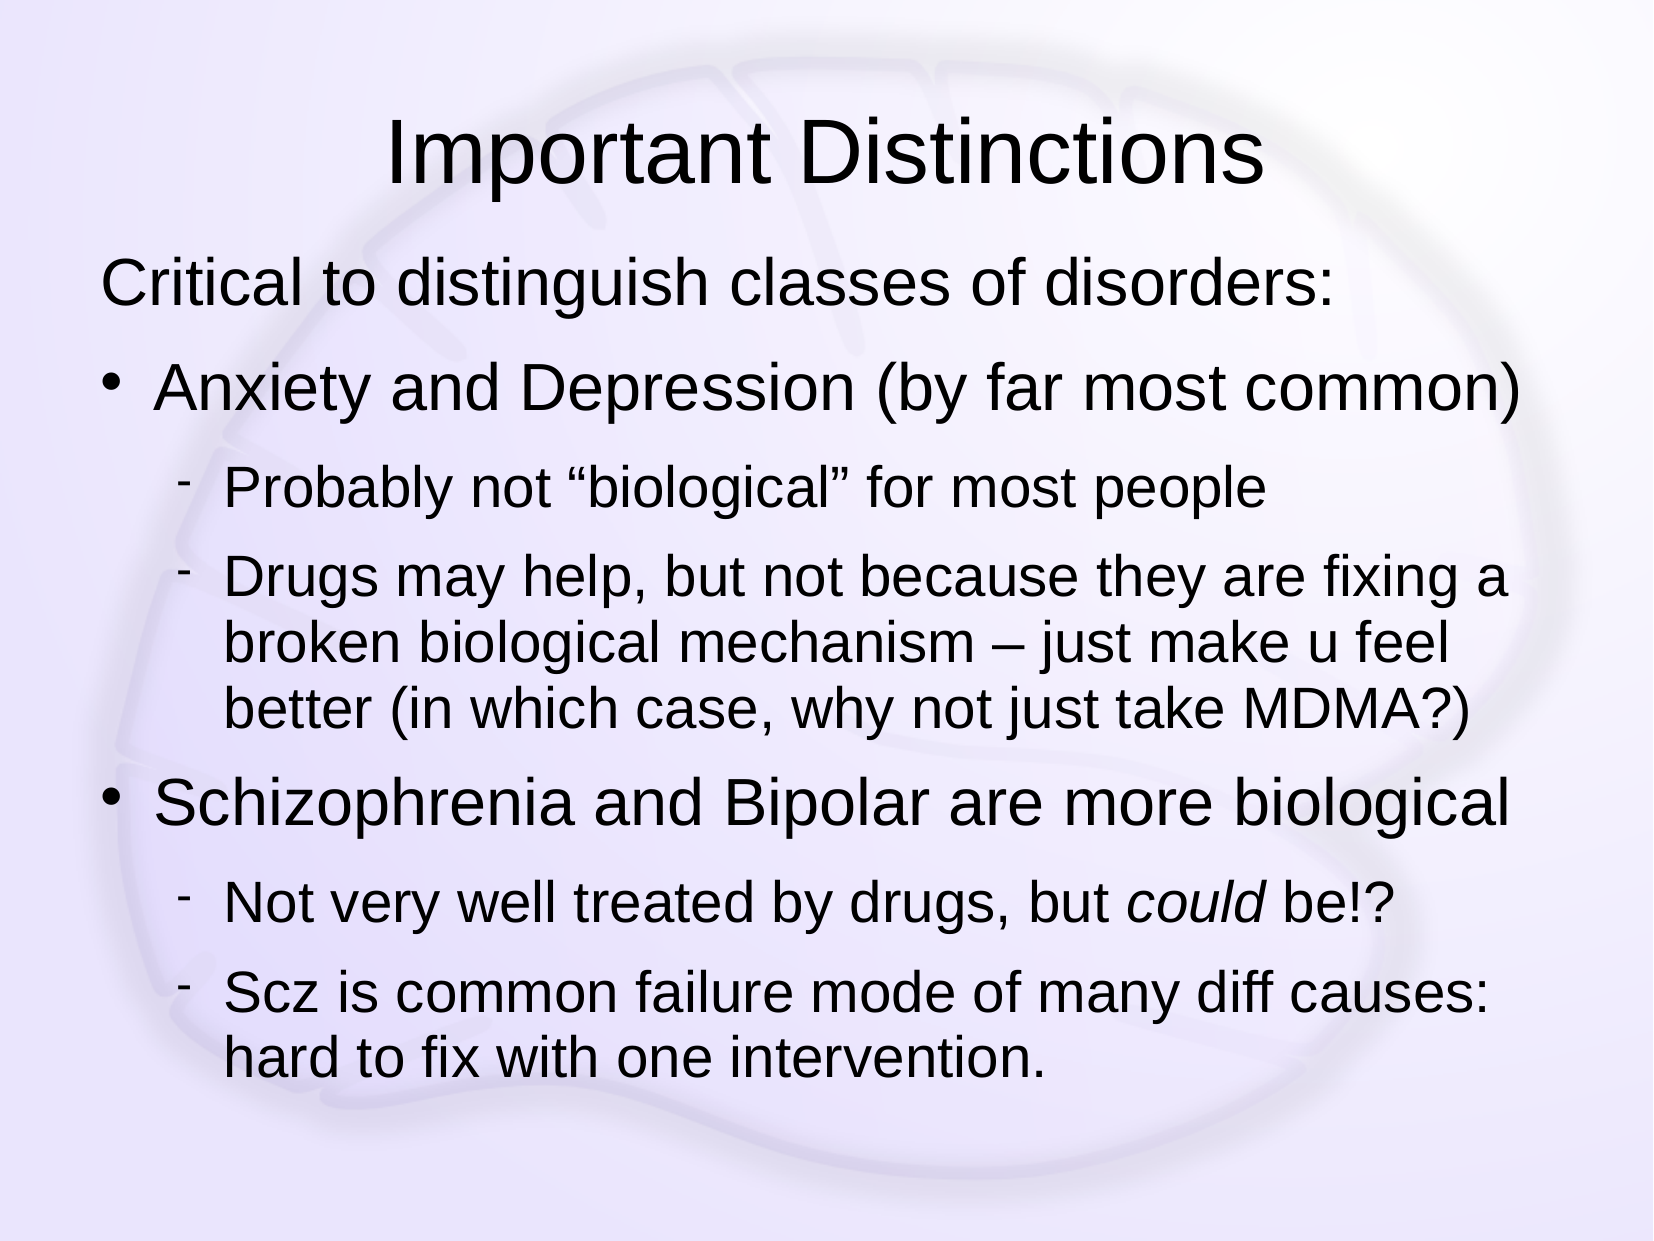

# Important Distinctions
Critical to distinguish classes of disorders:
Anxiety and Depression (by far most common)
Probably not “biological” for most people
Drugs may help, but not because they are fixing a broken biological mechanism – just make u feel better (in which case, why not just take MDMA?)
Schizophrenia and Bipolar are more biological
Not very well treated by drugs, but could be!?
Scz is common failure mode of many diff causes: hard to fix with one intervention.